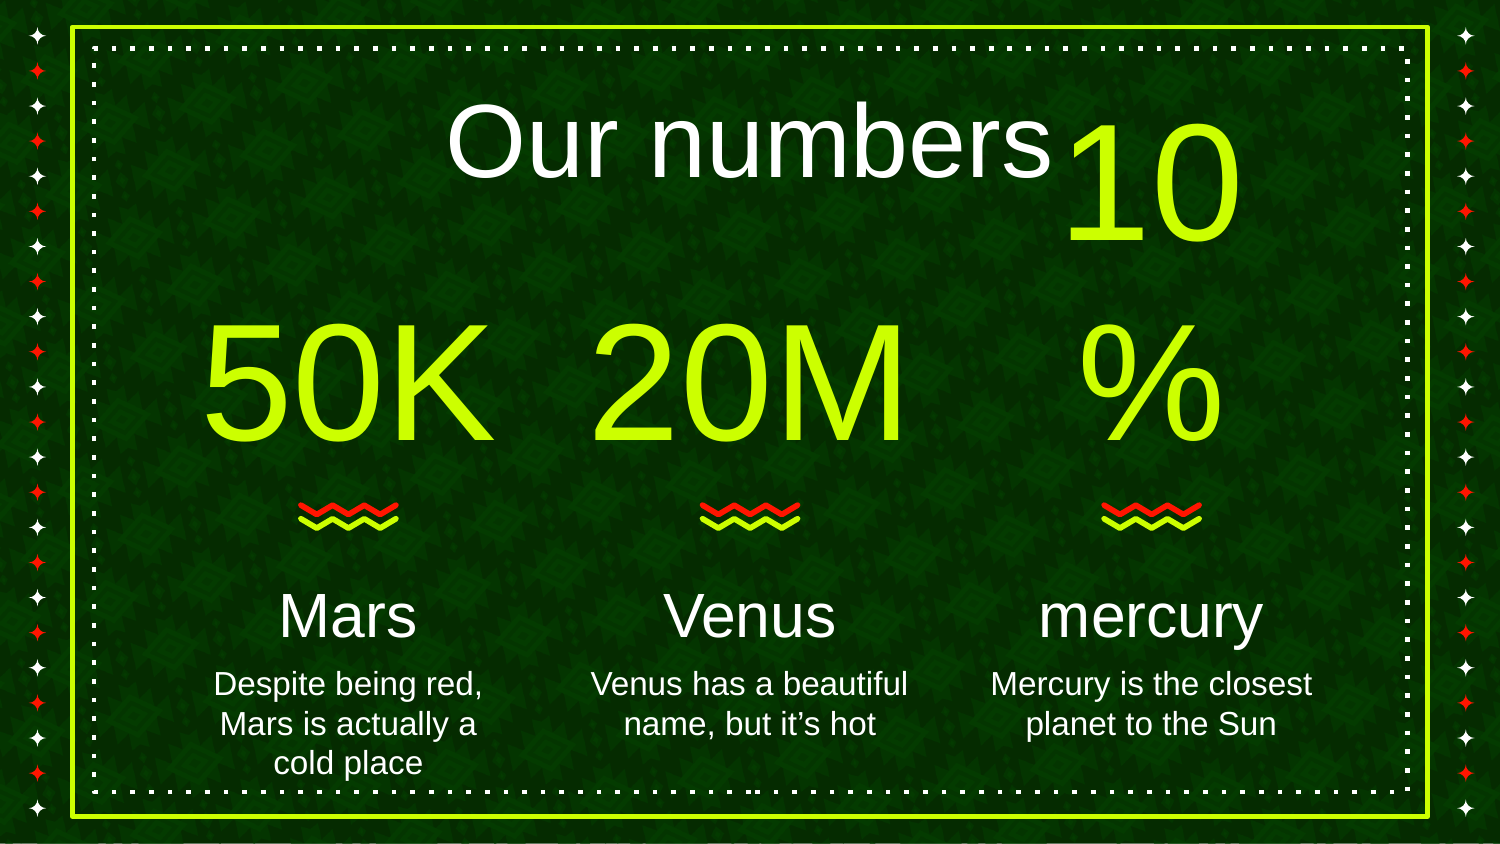

# Our numbers
50K
20M
10%

Mars
Venus
mercury
Despite being red, Mars is actually a cold place
Venus has a beautiful name, but it’s hot
Mercury is the closest planet to the Sun